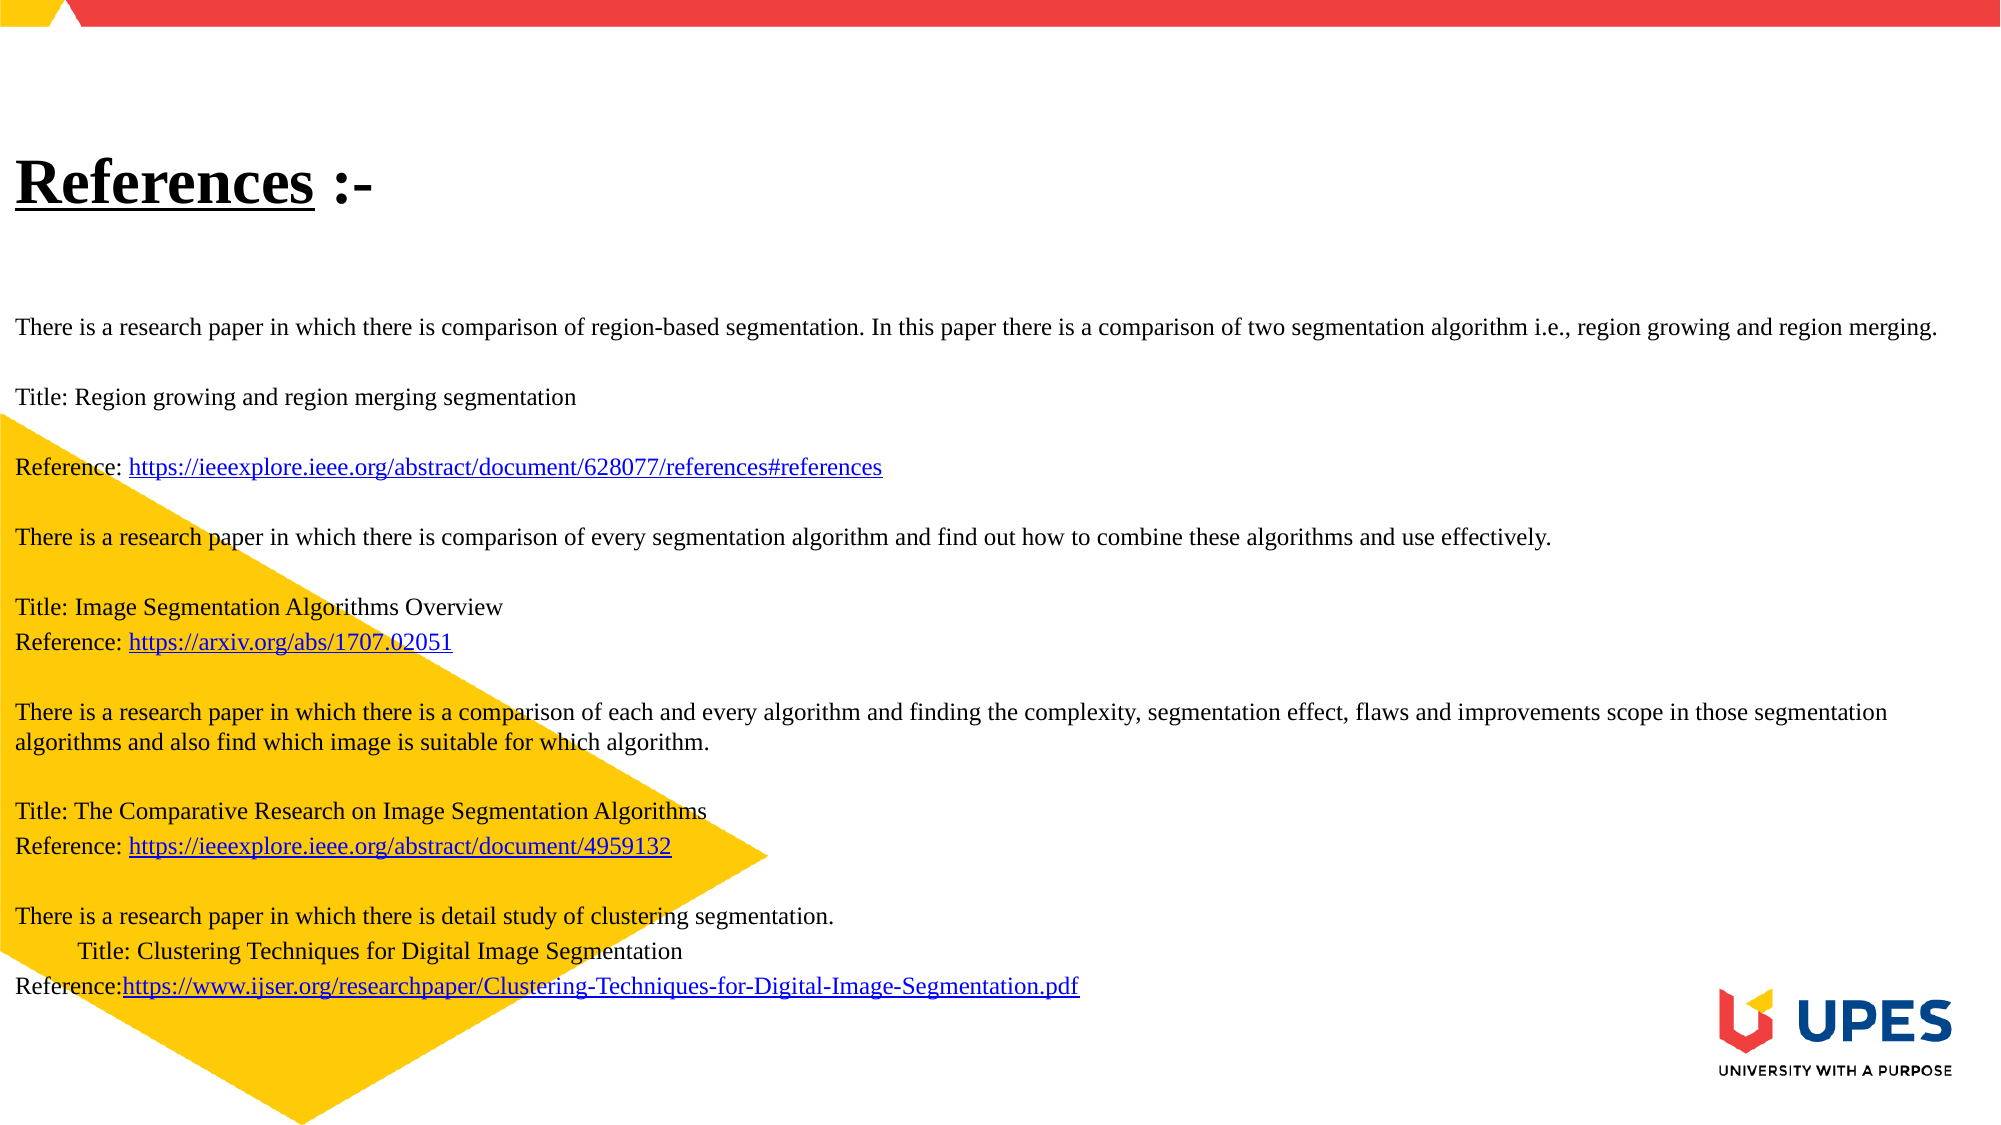

# References :-
There is a research paper in which there is comparison of region-based segmentation. In this paper there is a comparison of two segmentation algorithm i.e., region growing and region merging.

Title: Region growing and region merging segmentation

Reference: https://ieeexplore.ieee.org/abstract/document/628077/references#references

There is a research paper in which there is comparison of every segmentation algorithm and find out how to combine these algorithms and use effectively.

Title: Image Segmentation Algorithms Overview
Reference: https://arxiv.org/abs/1707.02051

There is a research paper in which there is a comparison of each and every algorithm and finding the complexity, segmentation effect, flaws and improvements scope in those segmentation algorithms and also find which image is suitable for which algorithm.

Title: The Comparative Research on Image Segmentation Algorithms
Reference: https://ieeexplore.ieee.org/abstract/document/4959132

There is a research paper in which there is detail study of clustering segmentation.
          Title: Clustering Techniques for Digital Image Segmentation
Reference:https://www.ijser.org/researchpaper/Clustering-Techniques-for-Digital-Image-Segmentation.pdf